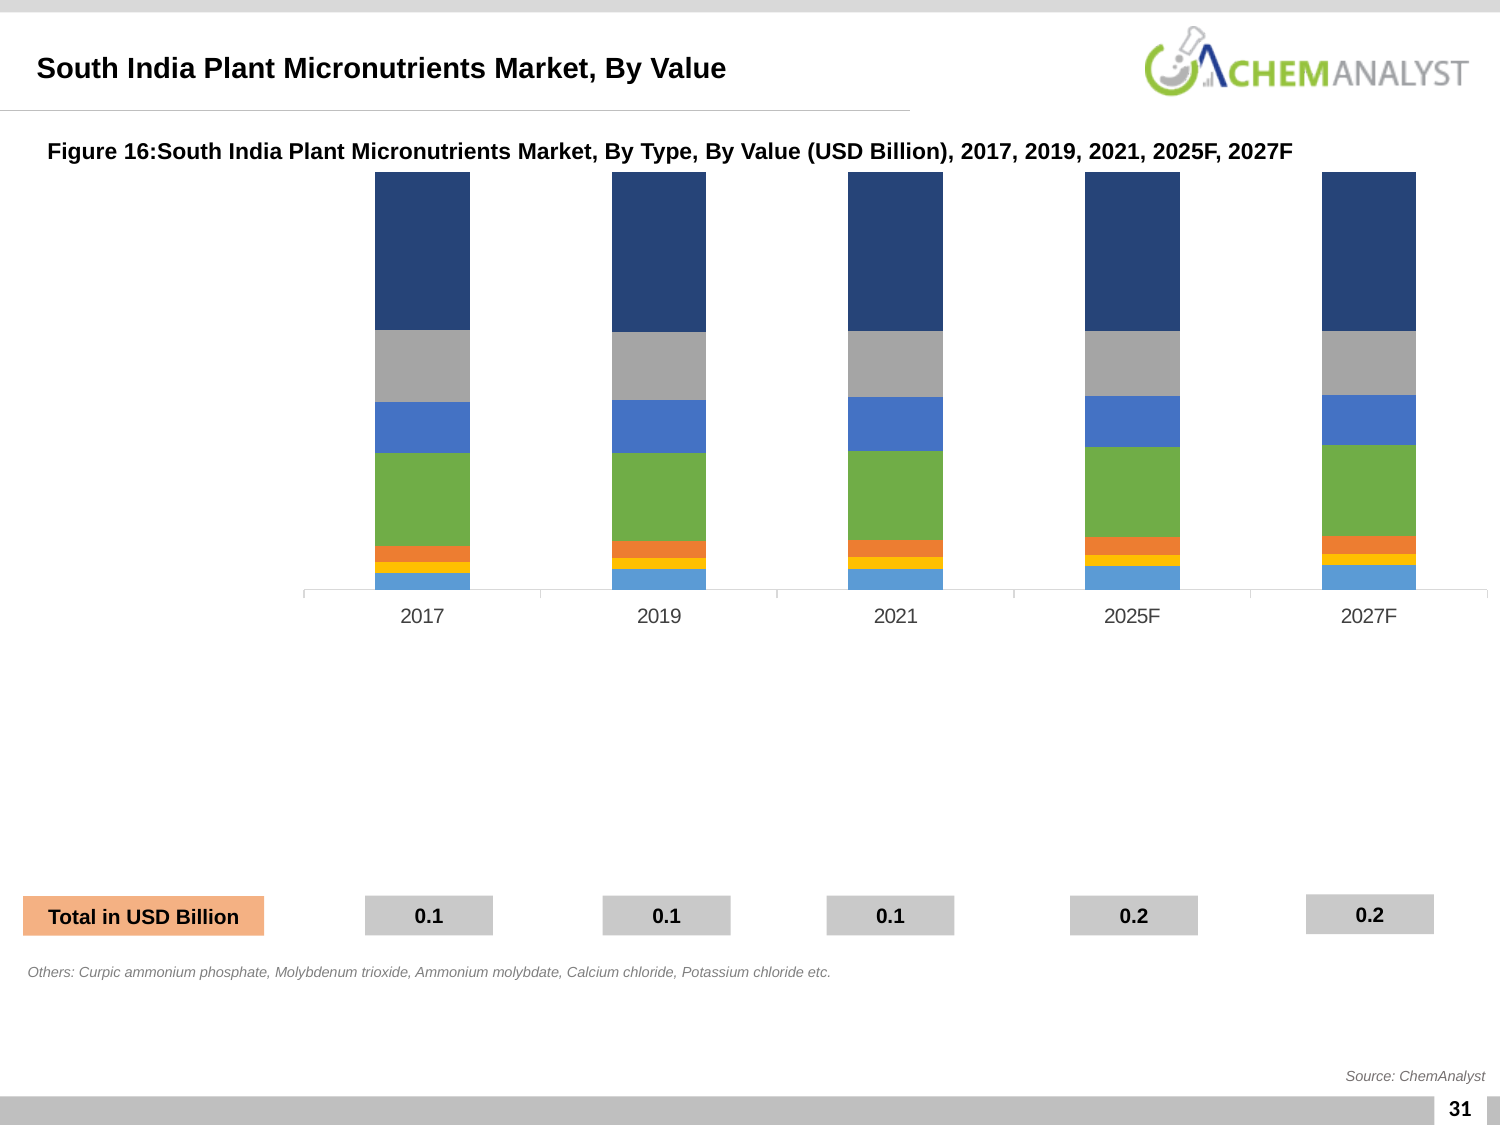

South India Plant Micronutrients Market, By Value
Figure 16:South India Plant Micronutrients Market, By Type, By Value (USD Billion), 2017, 2019, 2021, 2025F, 2027F

### Chart

| Category | Others | Magnesium Sulphate | Copper Sulphate (Cu) | Ferrous Sulphate (Fe) | Manganese Sulphate (Mn) | Borax / Boric Acid (B) | Zinc Sulphate (Zn) |
|---|---|---|---|---|---|---|---|
| 2017 | 0.005467425566399998 | 0.0033156417419999995 | 0.0053185600188 | 0.030152040004799995 | 0.016469942857200003 | 0.023453090362799998 | 0.051155615447999986 |
| 2019 | 0.007907926431679988 | 0.0042680254672 | 0.00641009107904 | 0.034128097981119994 | 0.020470416486080008 | 0.026010796715199996 | 0.061862210639680004 |
| 2021 | 0.009419936615600014 | 0.005231192164799999 | 0.0078088810576 | 0.04044697130319999 | 0.024298508533600004 | 0.030193076516399995 | 0.07213738180879999 |
| 2025F | 0.01534071811731585 | 0.007117661832990123 | 0.011242670395291216 | 0.05818149331663896 | 0.033027029338685246 | 0.04176234158826401 | 0.10293648817559196 |
| 2027F | 0.019173928704039143 | 0.008665451758317856 | 0.013677186917046466 | 0.07026129354785336 | 0.03889753158677754 | 0.04940600853249882 | 0.12325635112950618 |
0.2
0.1
0.1
0.1
0.2
Total in USD Billion
Others: Curpic ammonium phosphate, Molybdenum trioxide, Ammonium molybdate, Calcium chloride, Potassium chloride etc.
Source: ChemAnalyst